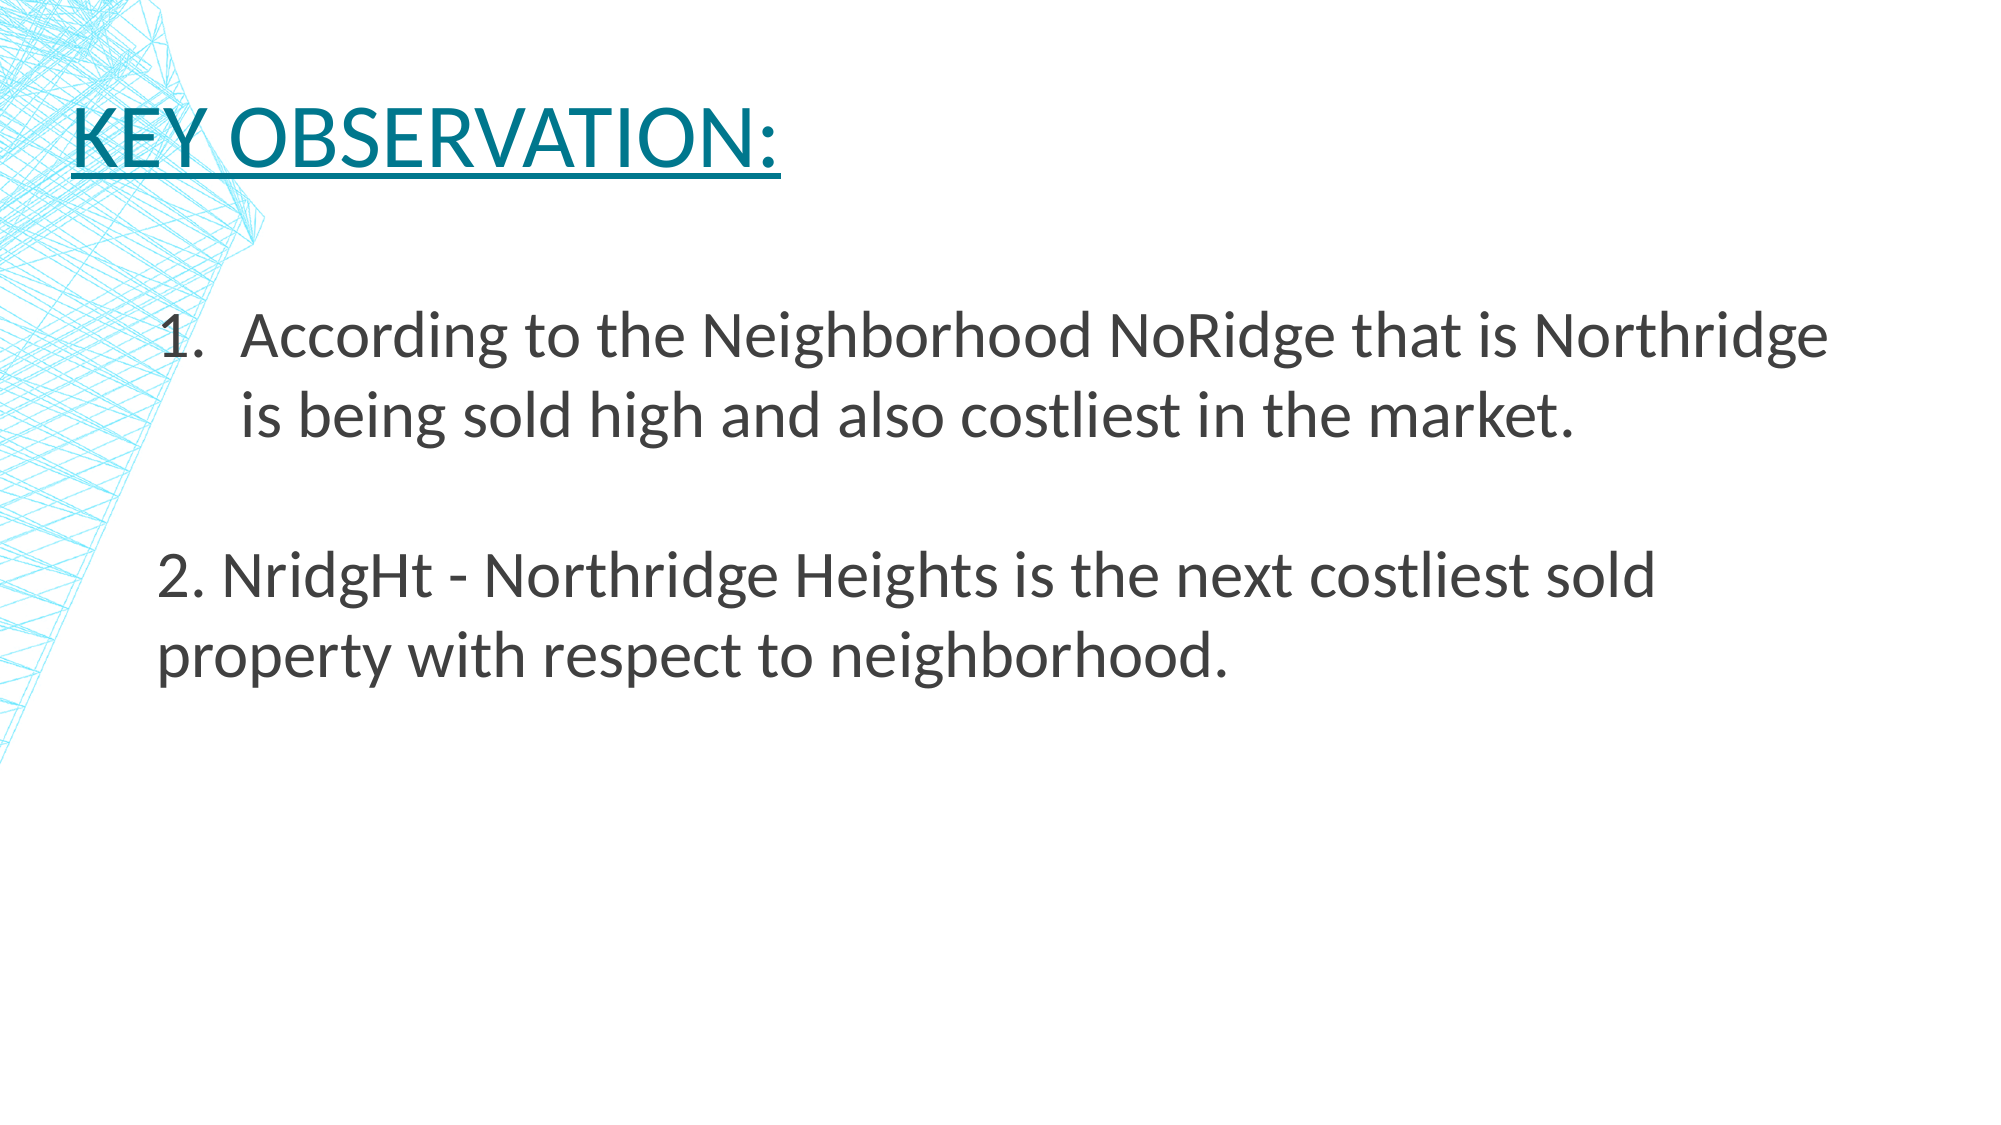

# Key observation:
According to the Neighborhood NoRidge that is Northridge is being sold high and also costliest in the market.

2. NridgHt - Northridge Heights is the next costliest sold property with respect to neighborhood.